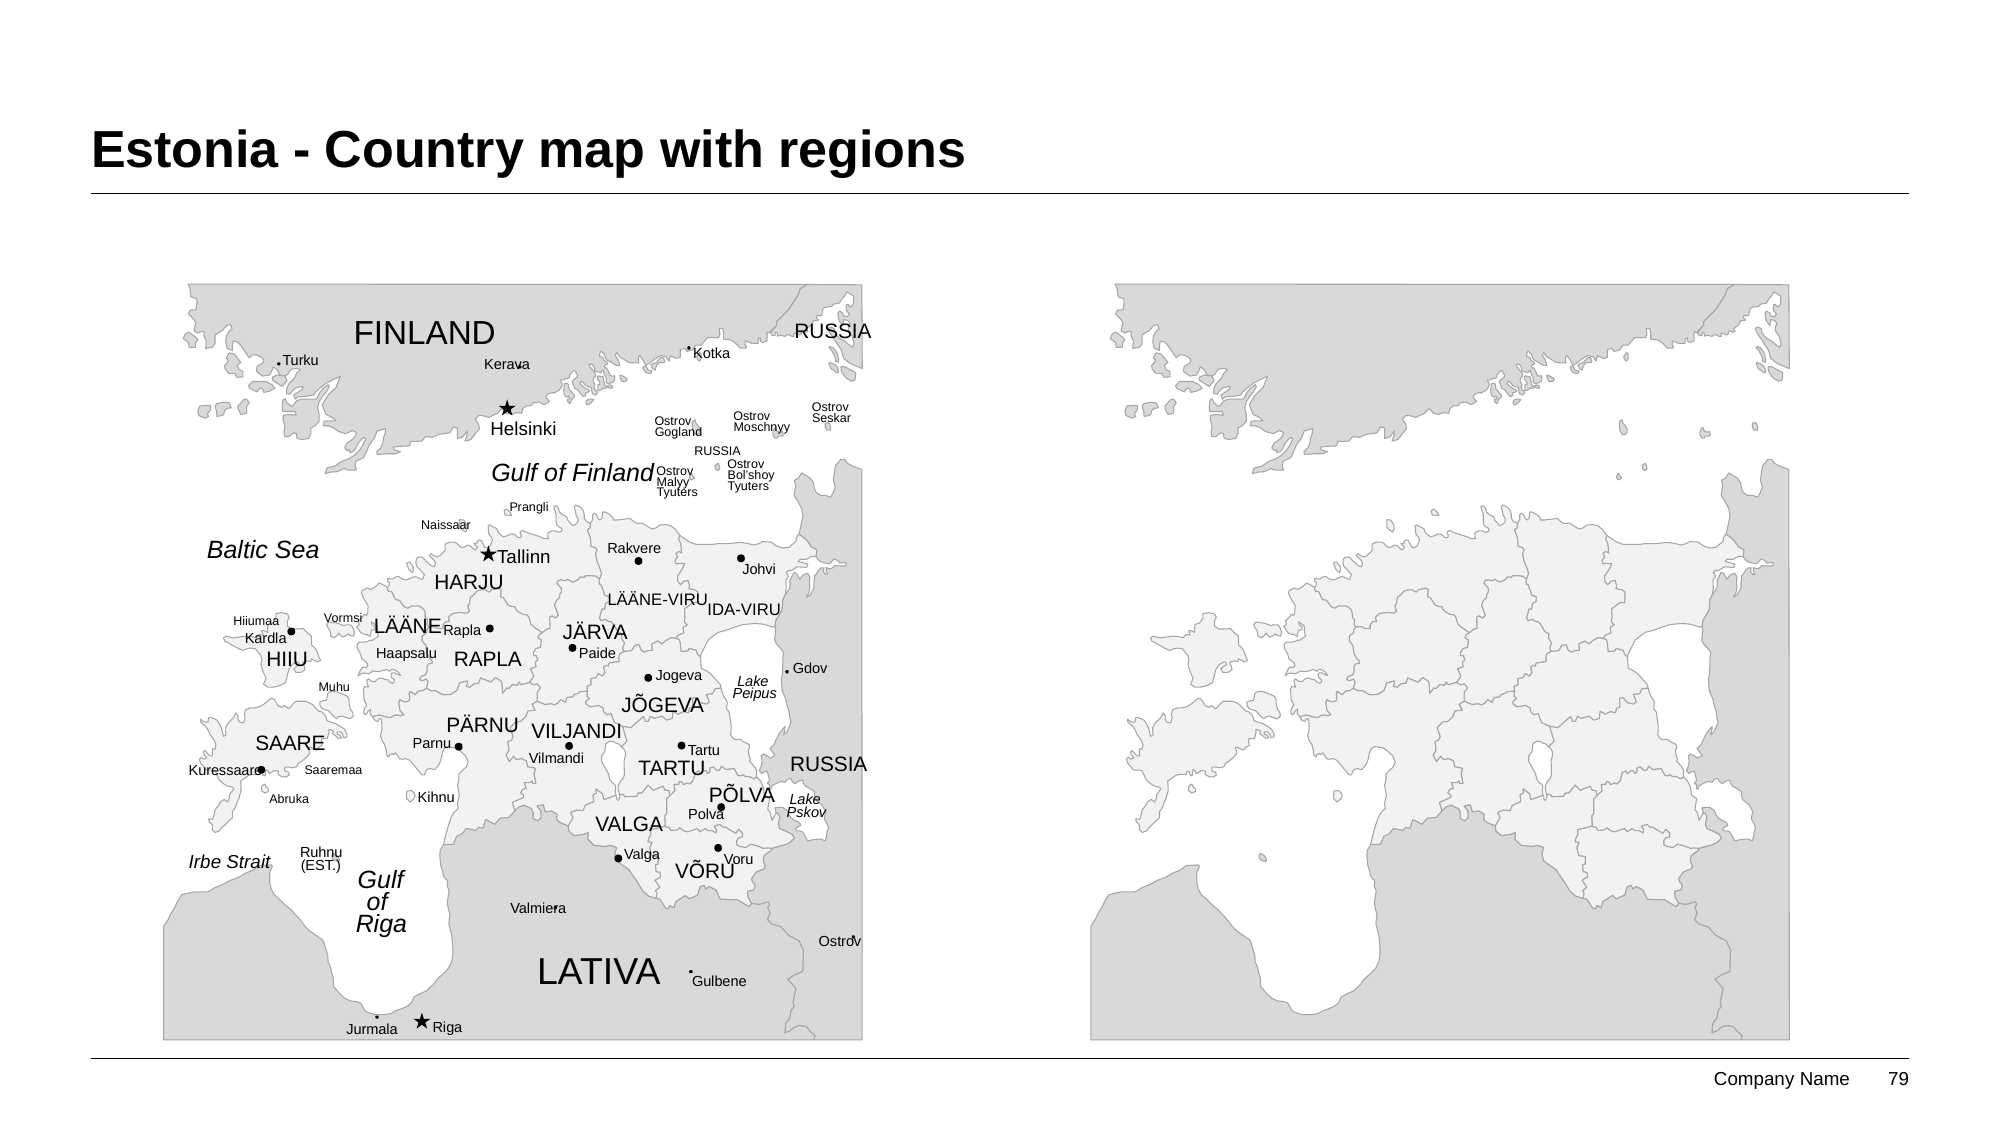

# Estonia - Country map with regions

FINLAND
RUSSIA
Kotka

Turku
Kerava

Ostrov

Ostrov
Seskar
Ostrov
Helsinki
Moschnyy
Gogland
RUSSIA
Gulf of Finland
Ostrov
Ostrov
Bol’shoy
Malyy
Tyuters
Tyuters
Prangli
Naissaar
Baltic Sea
Rakvere
Tallinn

Johvi
HARJU
 LÄÄNE-VIRU
IDA-VIRU
Vormsi
Hiiumaa
LÄÄNE
JÄRVA
Rapla

Kardla
Paide

Haapsalu
HIIU
RAPLA
Gdov
Jogeva

Lake

Muhu
Peipus
 JÕGEVA
PÄRNU
VILJANDI
SAARE
Parnu
Tartu

Vilmandi
RUSSIA
TARTU
Kuressaare
Saaremaa

 PÕLVA
Kihnu
Lake
Abruka
Pskov

Polva
VALGA
Ruhnu

Valga
Irbe Strait
Voru

(EST.)
VÕRU
Gulf
of
Valmiera

Riga
Ostrov

LATIVA

Gulbene

Riga
Jurmala